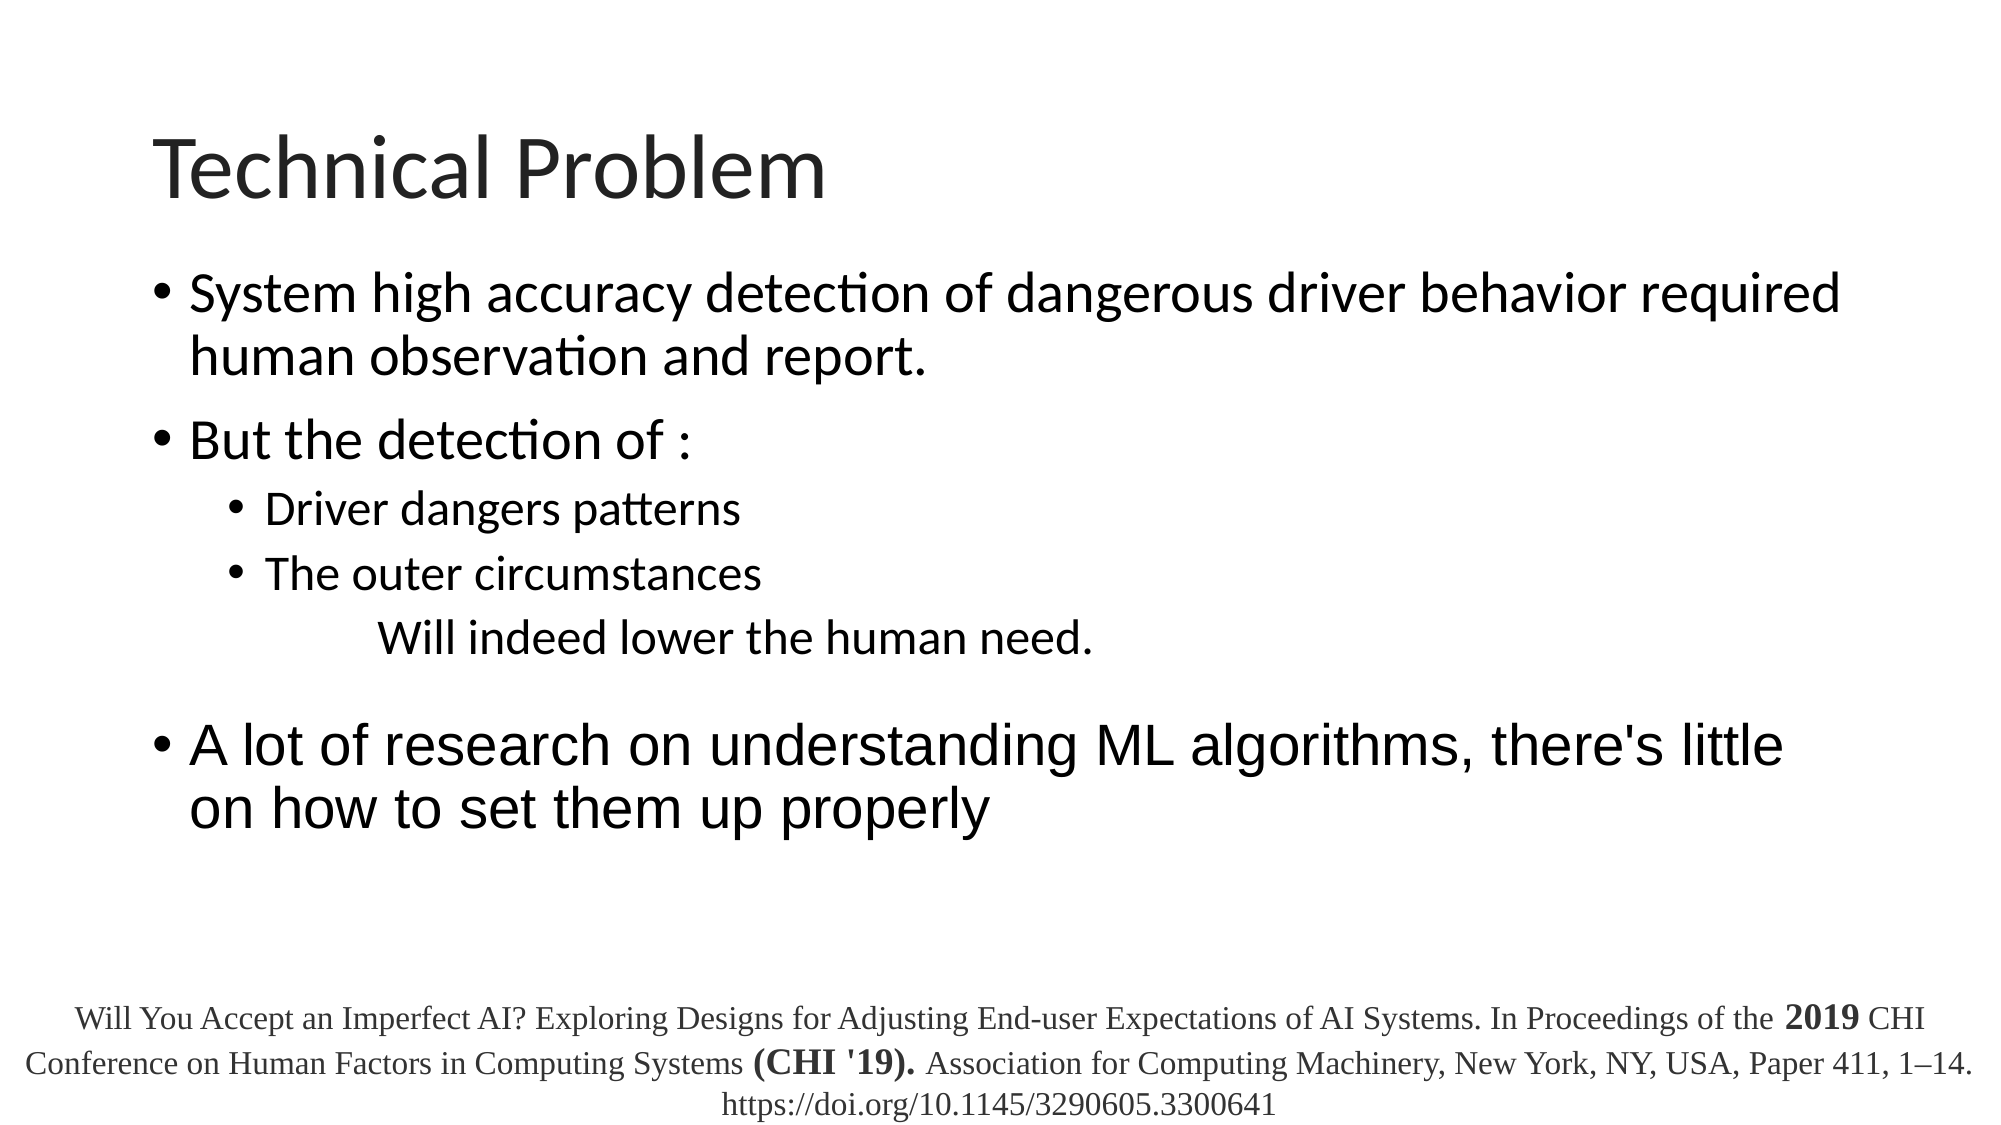

# Technical Problem
System high accuracy detection of dangerous driver behavior required human observation and report.
But the detection of :
Driver dangers patterns
The outer circumstances
	Will indeed lower the human need.

A lot of research on understanding ML algorithms, there's little on how to set them up properly
Will You Accept an Imperfect AI? Exploring Designs for Adjusting End-user Expectations of AI Systems. In Proceedings of the 2019 CHI Conference on Human Factors in Computing Systems (CHI '19). Association for Computing Machinery, New York, NY, USA, Paper 411, 1–14. https://doi.org/10.1145/3290605.3300641